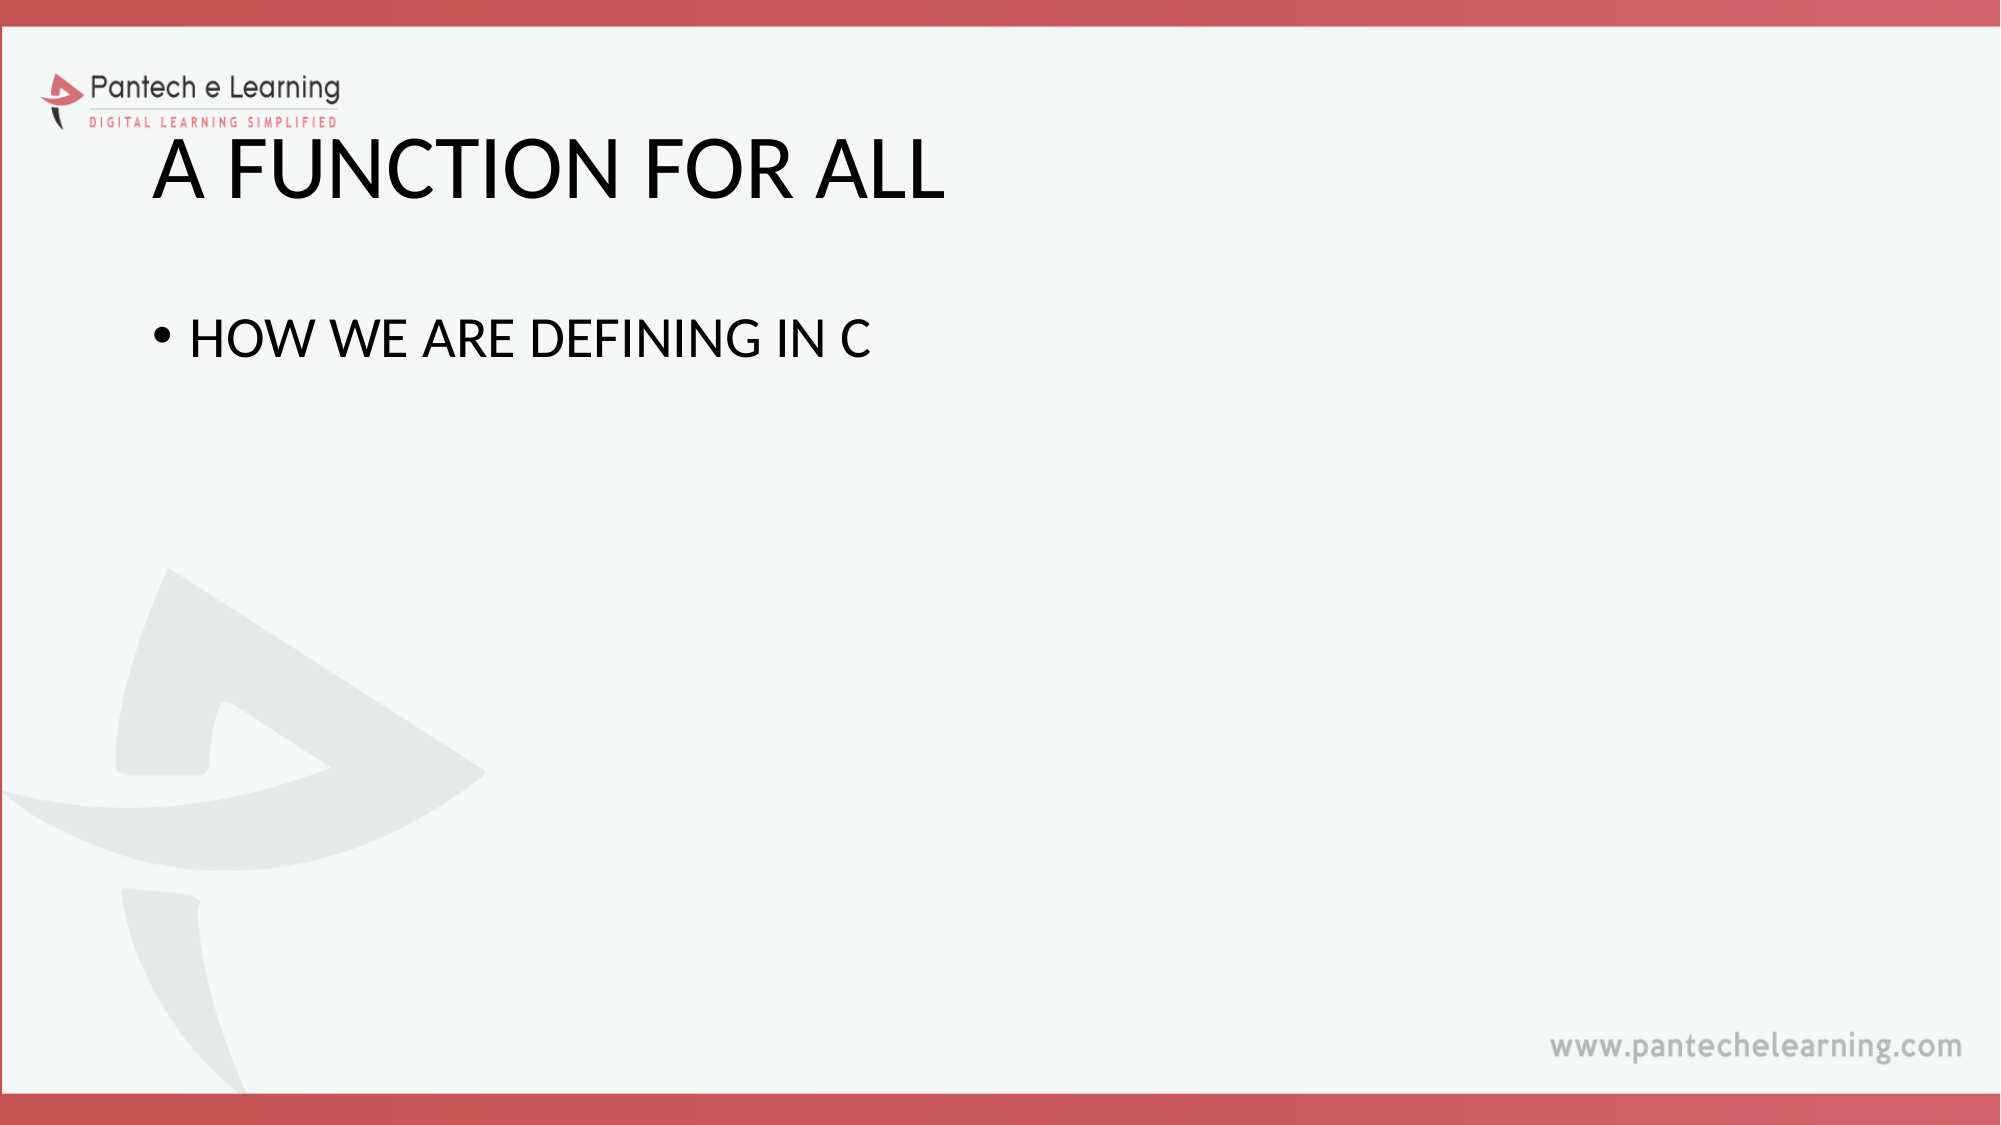

# A FUNCTION FOR ALL
HOW WE ARE DEFINING IN C